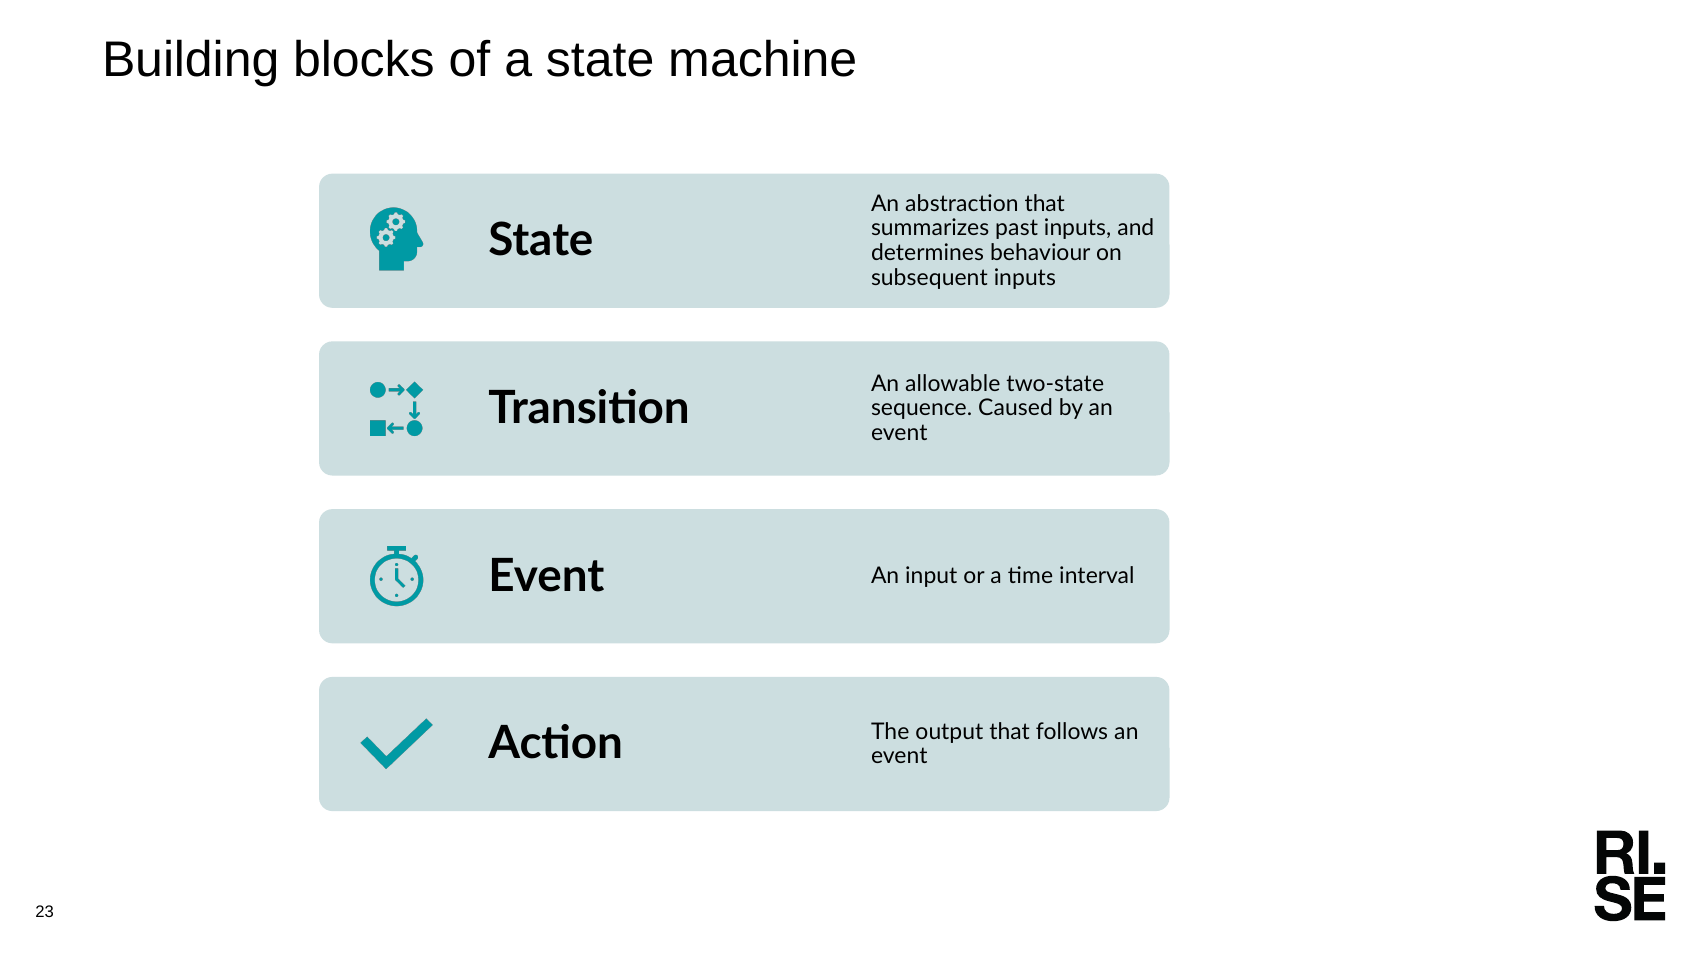

# Building blocks of a state machine
State
An abstraction that summarizes past inputs, and determines behaviour on subsequent inputs
Transition
An allowable two-state sequence. Caused by an event
Event
An input or a time interval
Action
The output that follows an event
23